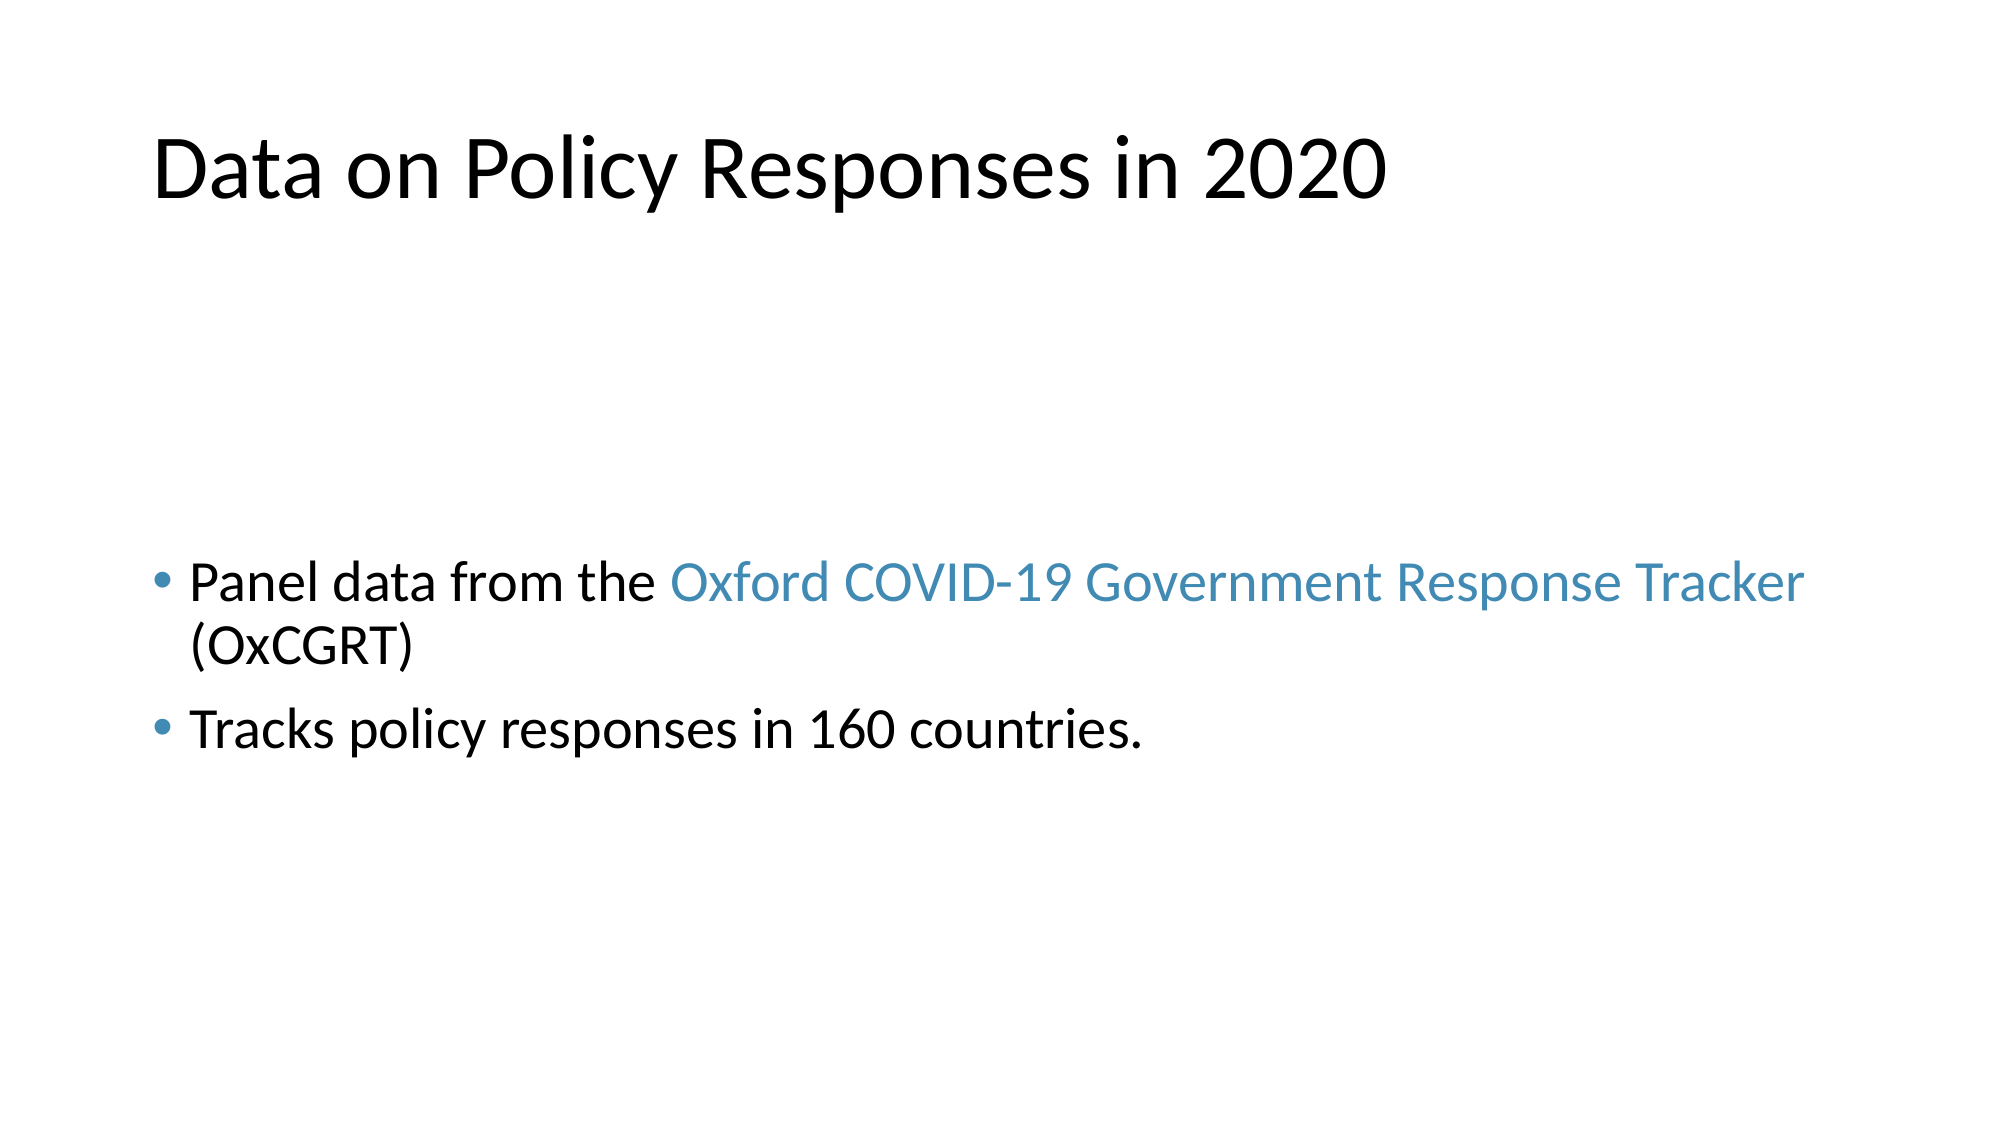

# Data on Policy Responses in 2020
Panel data from the Oxford COVID-19 Government Response Tracker (OxCGRT)
Tracks policy responses in 160 countries.